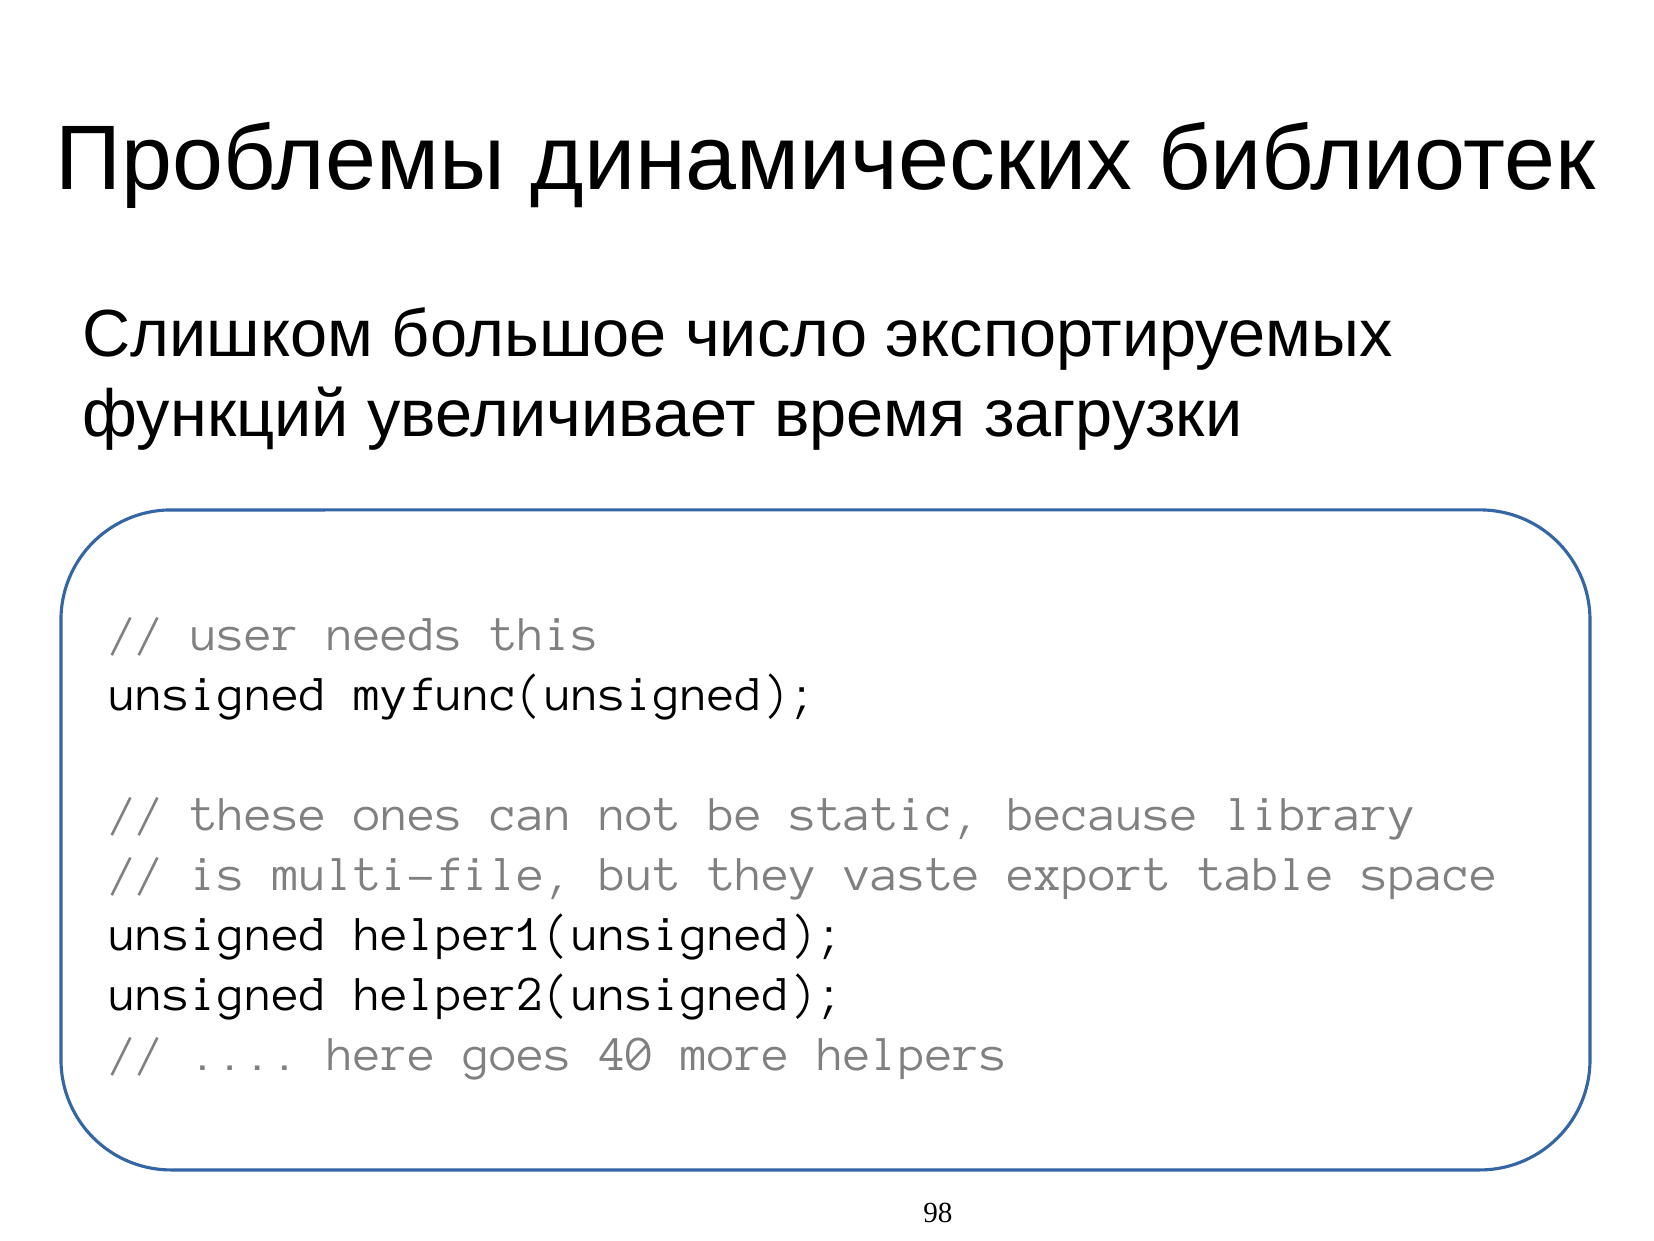

Слишком большое число экспортируемых функций увеличивает время загрузки
Проблемы динамических библиотек
// user needs this
unsigned myfunc(unsigned);

// these ones can not be static, because library
// is multi-file, but they vaste export table space
unsigned helper1(unsigned);
unsigned helper2(unsigned);
// .... here goes 40 more helpers
98